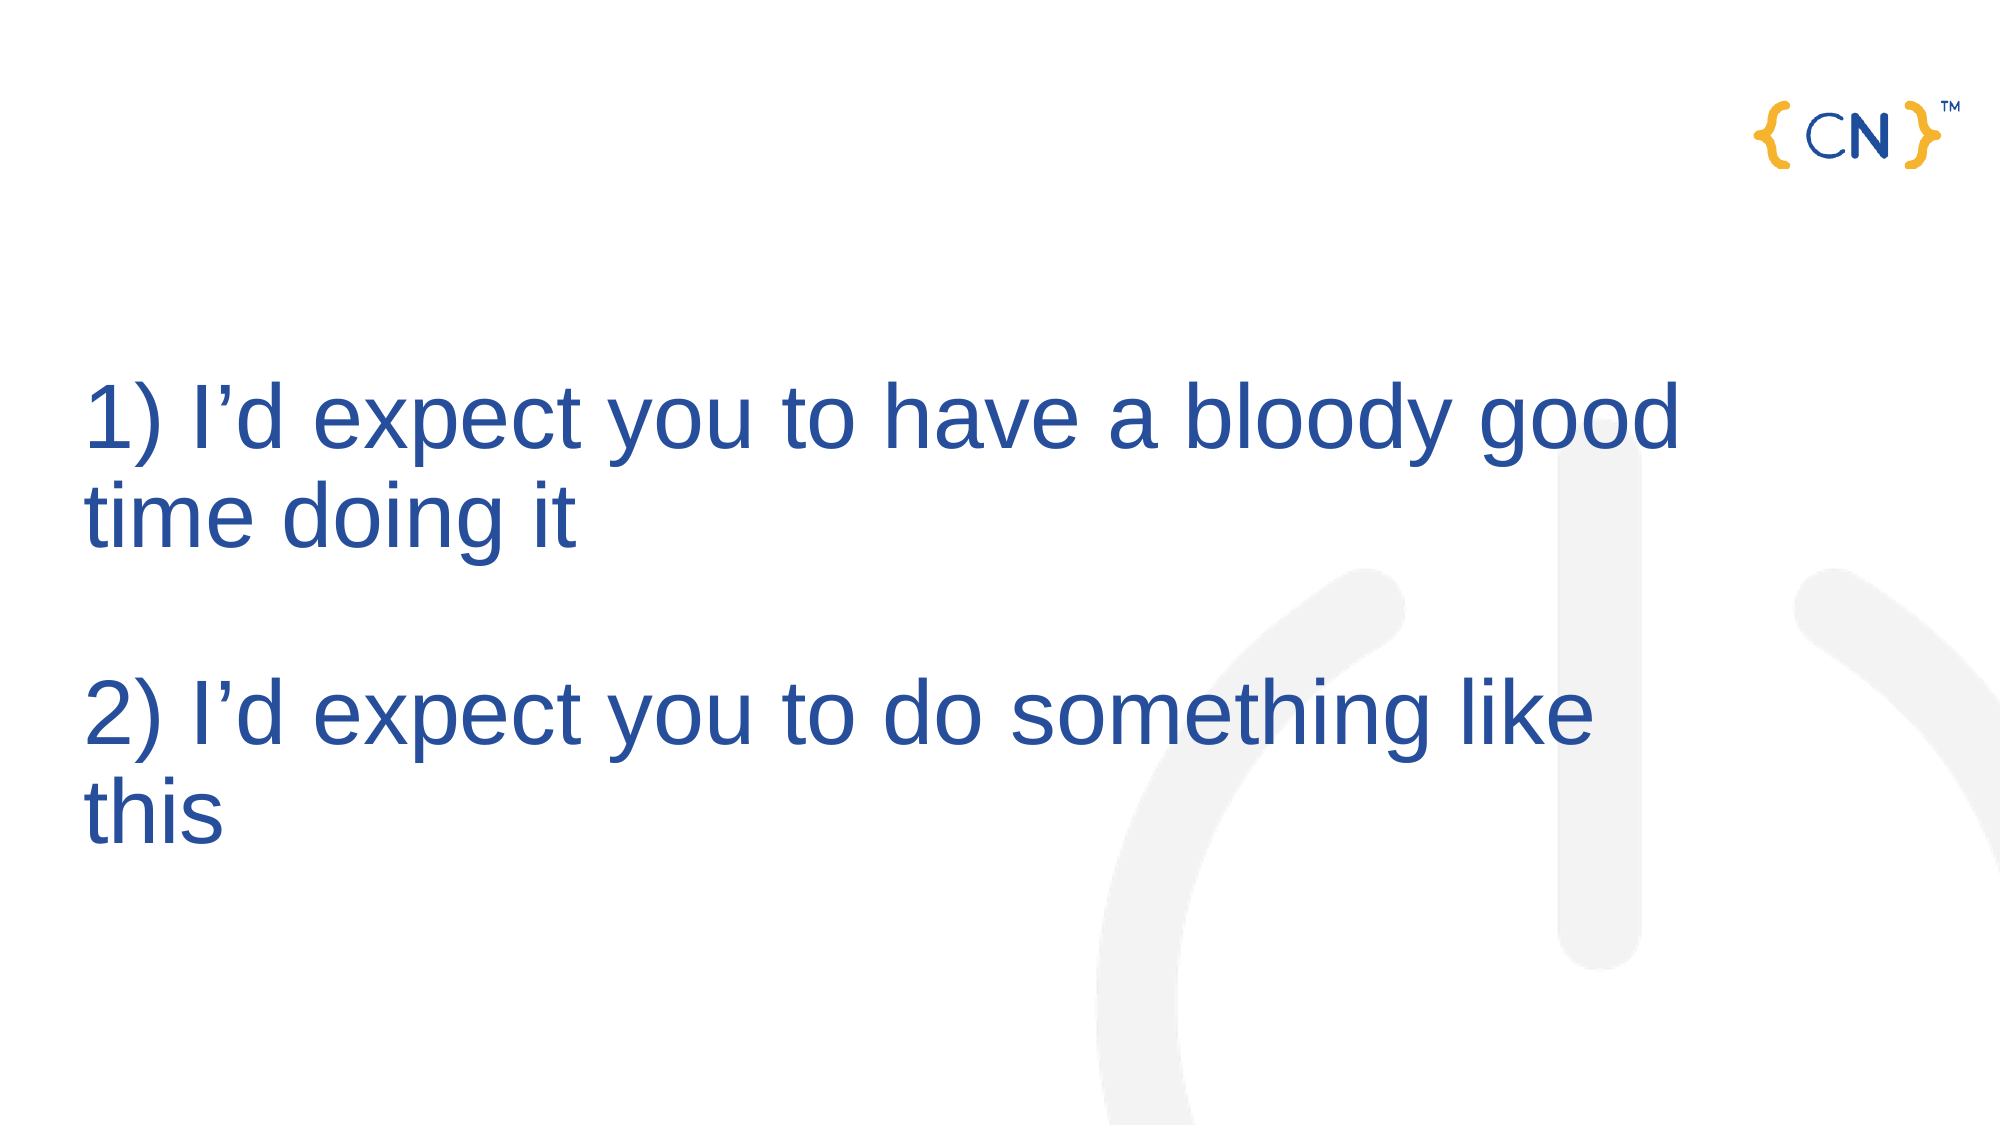

# 1) I’d expect you to have a bloody good time doing it 2) I’d expect you to do something like this